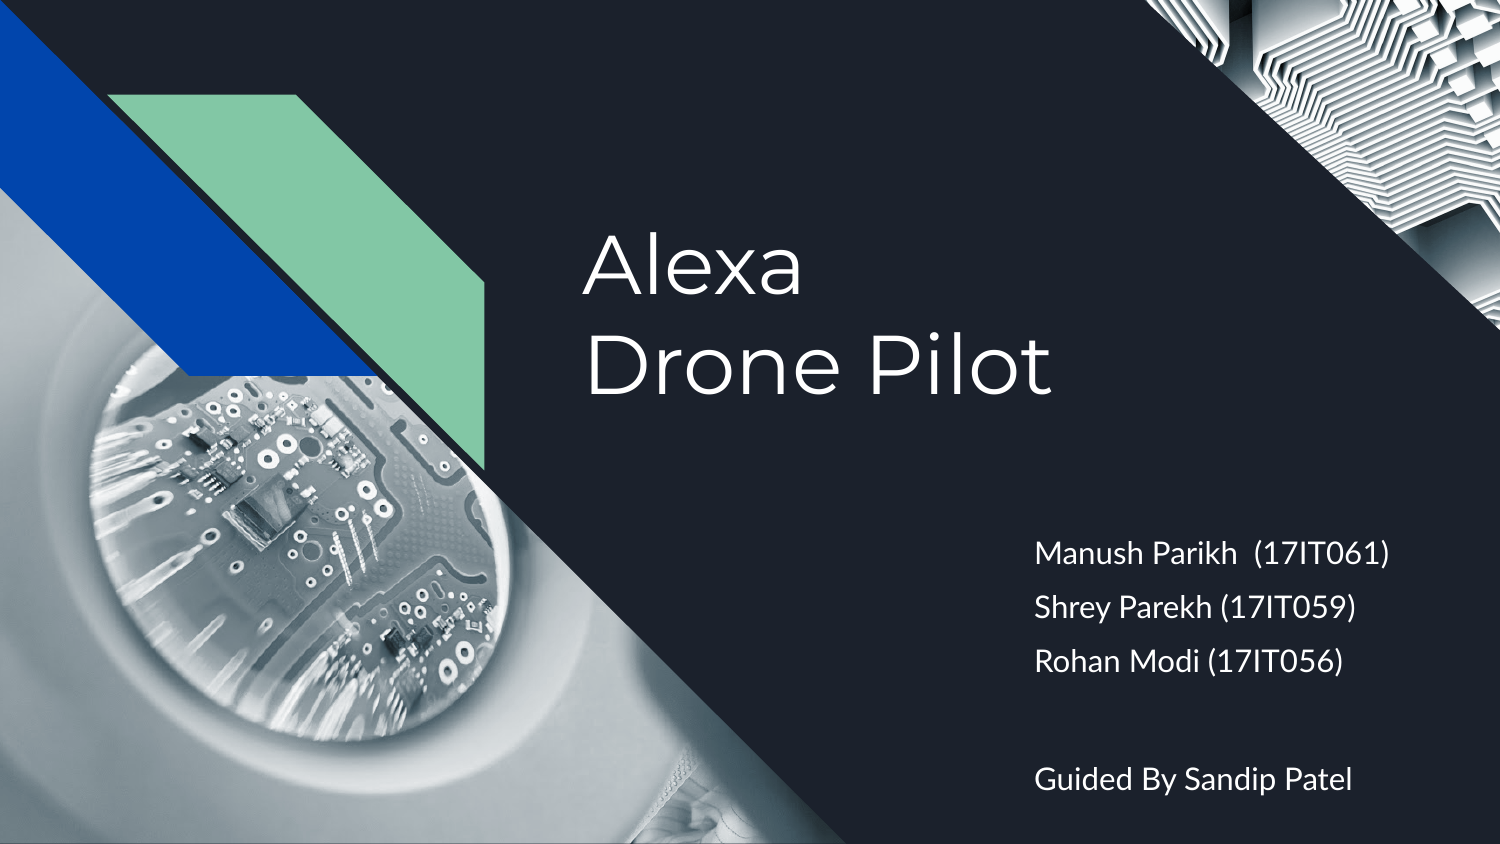

# Alexa
Drone Pilot
Manush Parikh  (17IT061)
Shrey Parekh (17IT059)
Rohan Modi (17IT056)

Guided By Sandip Patel